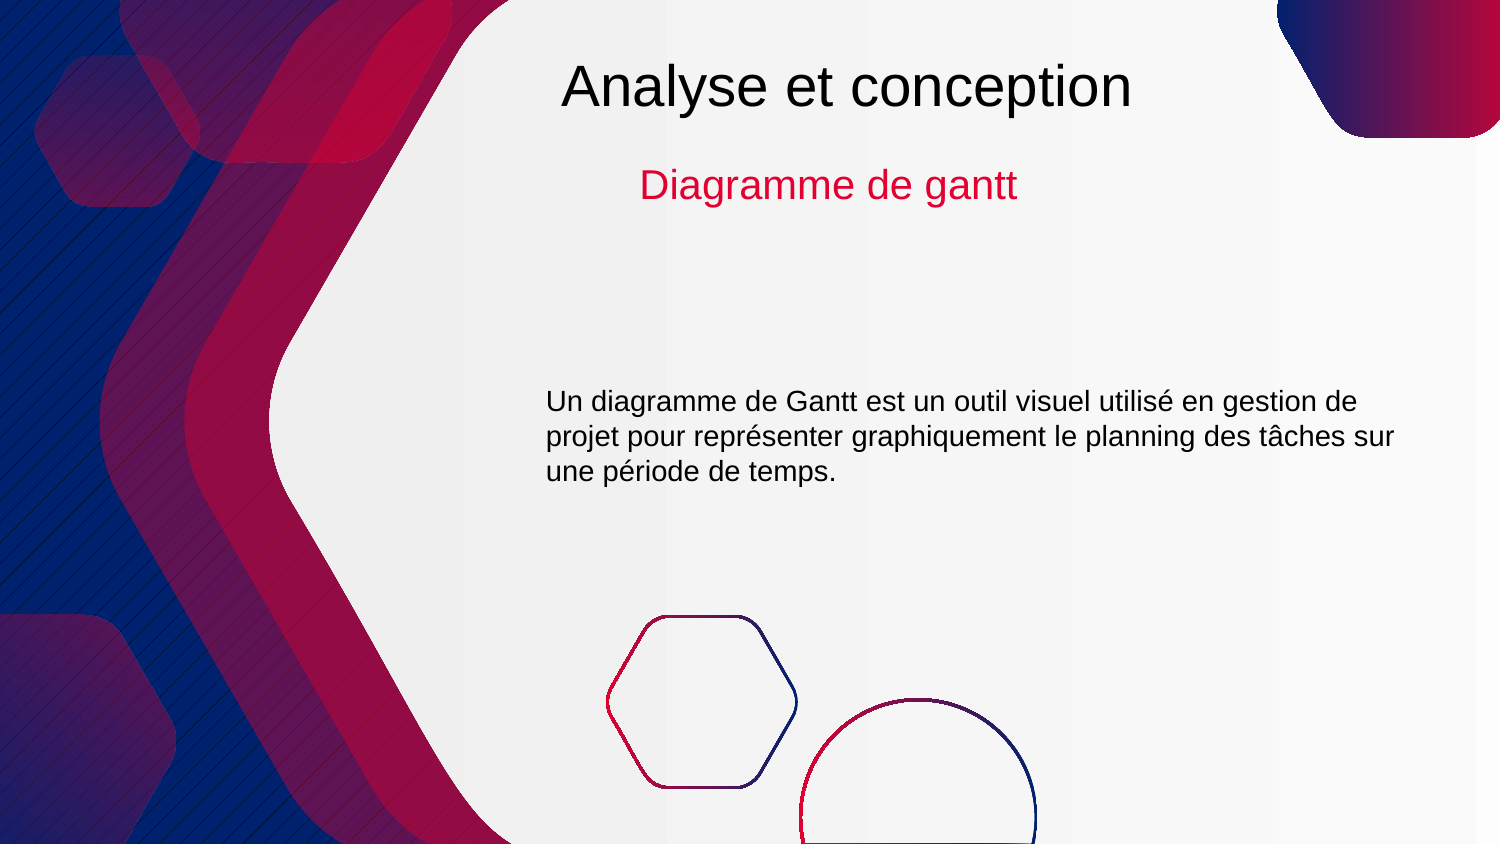

# Analyse et conception
Diagramme de gantt
Un diagramme de Gantt est un outil visuel utilisé en gestion de projet pour représenter graphiquement le planning des tâches sur une période de temps.